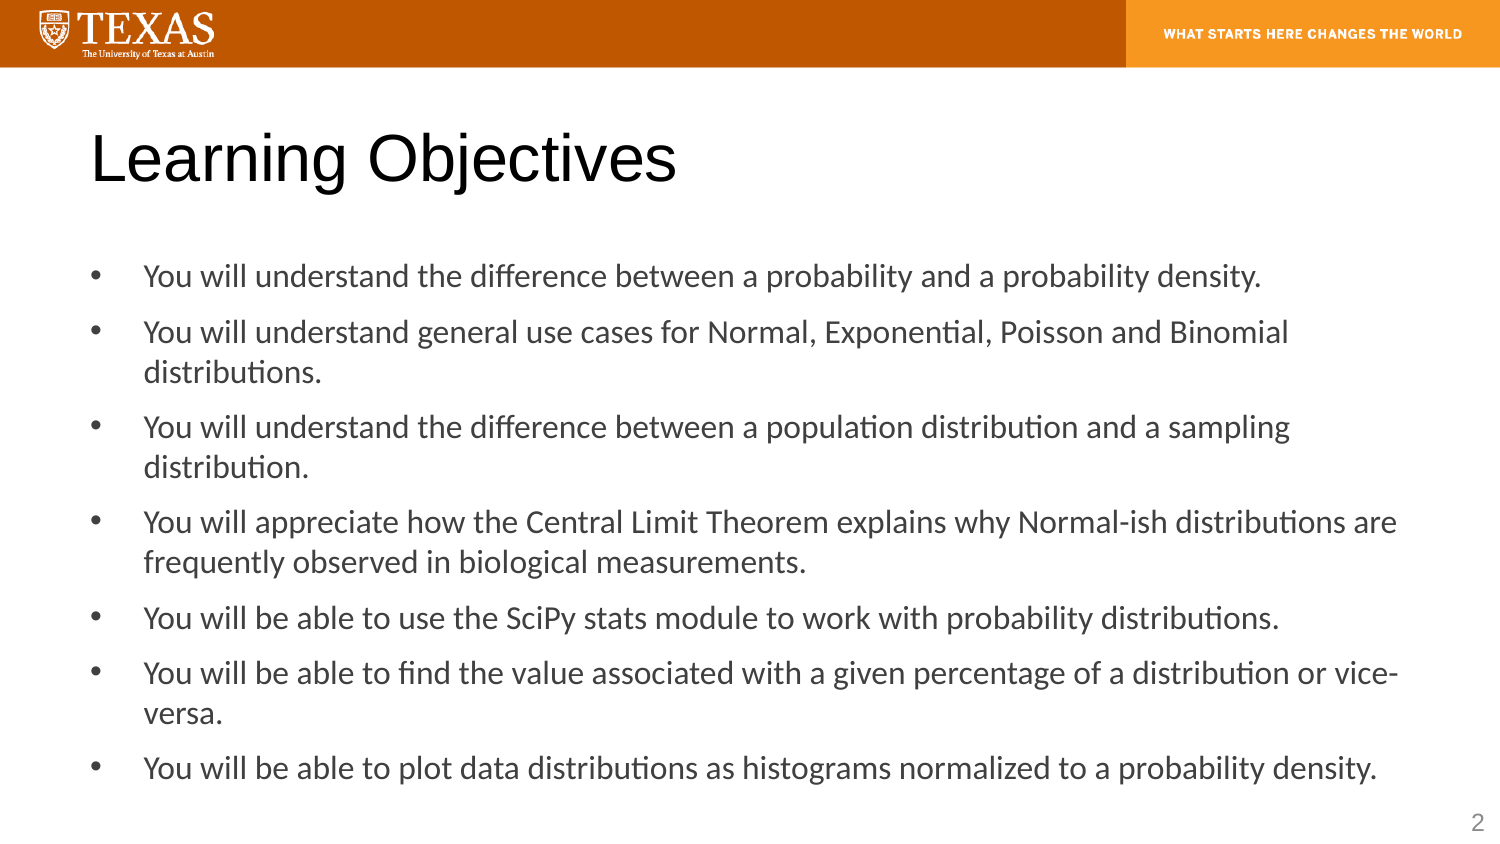

# Learning Objectives
You will understand the difference between a probability and a probability density.
You will understand general use cases for Normal, Exponential, Poisson and Binomial distributions.
You will understand the difference between a population distribution and a sampling distribution.
You will appreciate how the Central Limit Theorem explains why Normal-ish distributions are frequently observed in biological measurements.
You will be able to use the SciPy stats module to work with probability distributions.
You will be able to find the value associated with a given percentage of a distribution or vice-versa.
You will be able to plot data distributions as histograms normalized to a probability density.
2